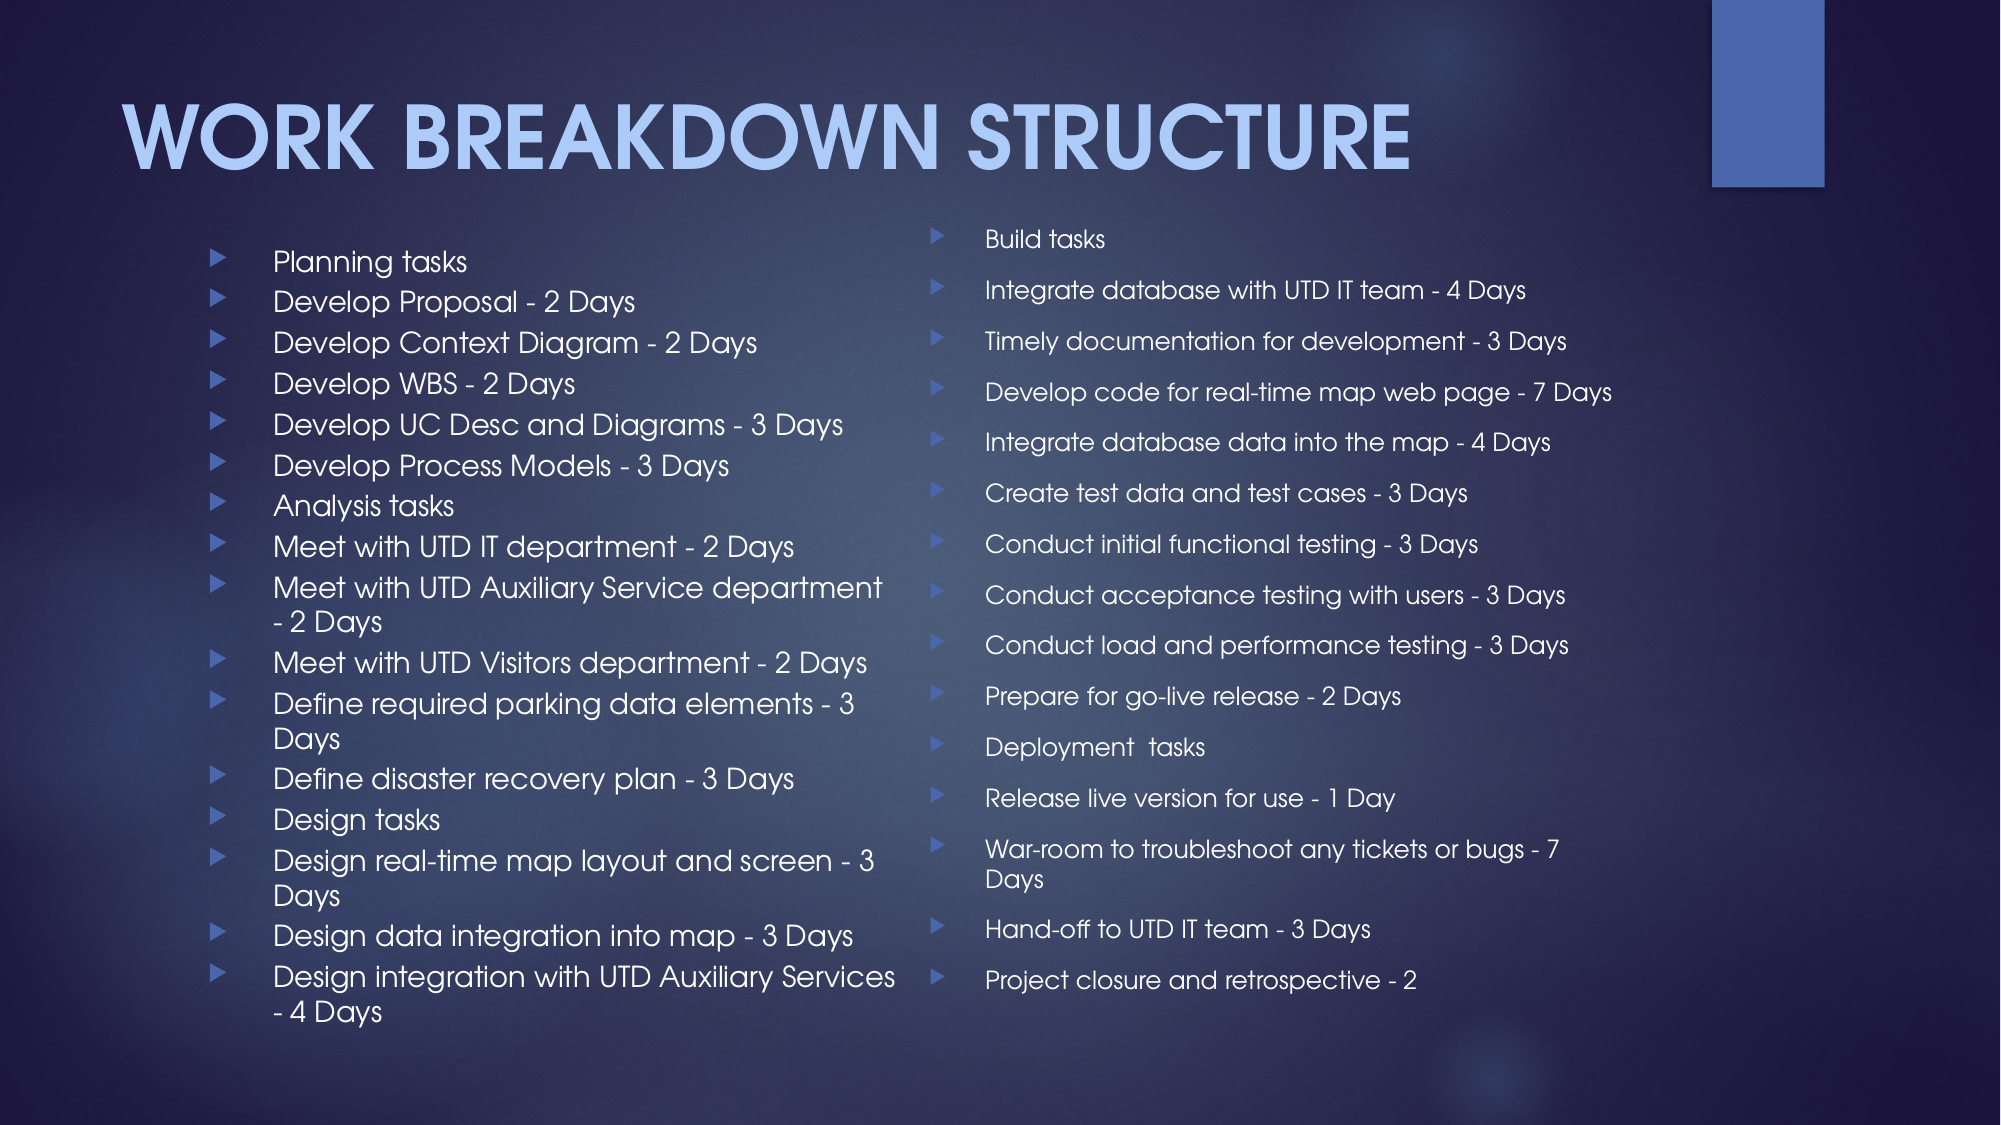

# WORK BREAKDOWN STRUCTURE
Build tasks​
Integrate database with UTD IT team - 4 Days​
Timely documentation for development - 3 Days​
Develop code for real-time map web page - 7 Days​
Integrate database data into the map - 4 Days​
Create test data and test cases - 3 Days​
Conduct initial functional testing - 3 Days​
Conduct acceptance testing with users - 3 Days​
Conduct load and performance testing - 3 Days​
Prepare for go-live release - 2 Days​
Deployment  tasks​
Release live version for use - 1 Day​
War-room to troubleshoot any tickets or bugs - 7 Days​
Hand-off to UTD IT team - 3 Days​
Project closure and retrospective - 2
Planning tasks​
Develop Proposal - 2 Days​
Develop Context Diagram - 2 Days​
Develop WBS - 2 Days​
Develop UC Desc and Diagrams - 3 Days​
Develop Process Models - 3 Days​
Analysis tasks​
Meet with UTD IT department - 2 Days​
Meet with UTD Auxiliary Service department - 2 Days​
Meet with UTD Visitors department - 2 Days​
Define required parking data elements - 3 Days​
Define disaster recovery plan - 3 Days​
Design tasks​
Design real-time map layout and screen - 3 Days​
Design data integration into map - 3 Days​
Design integration with UTD Auxiliary Services - 4 Days​